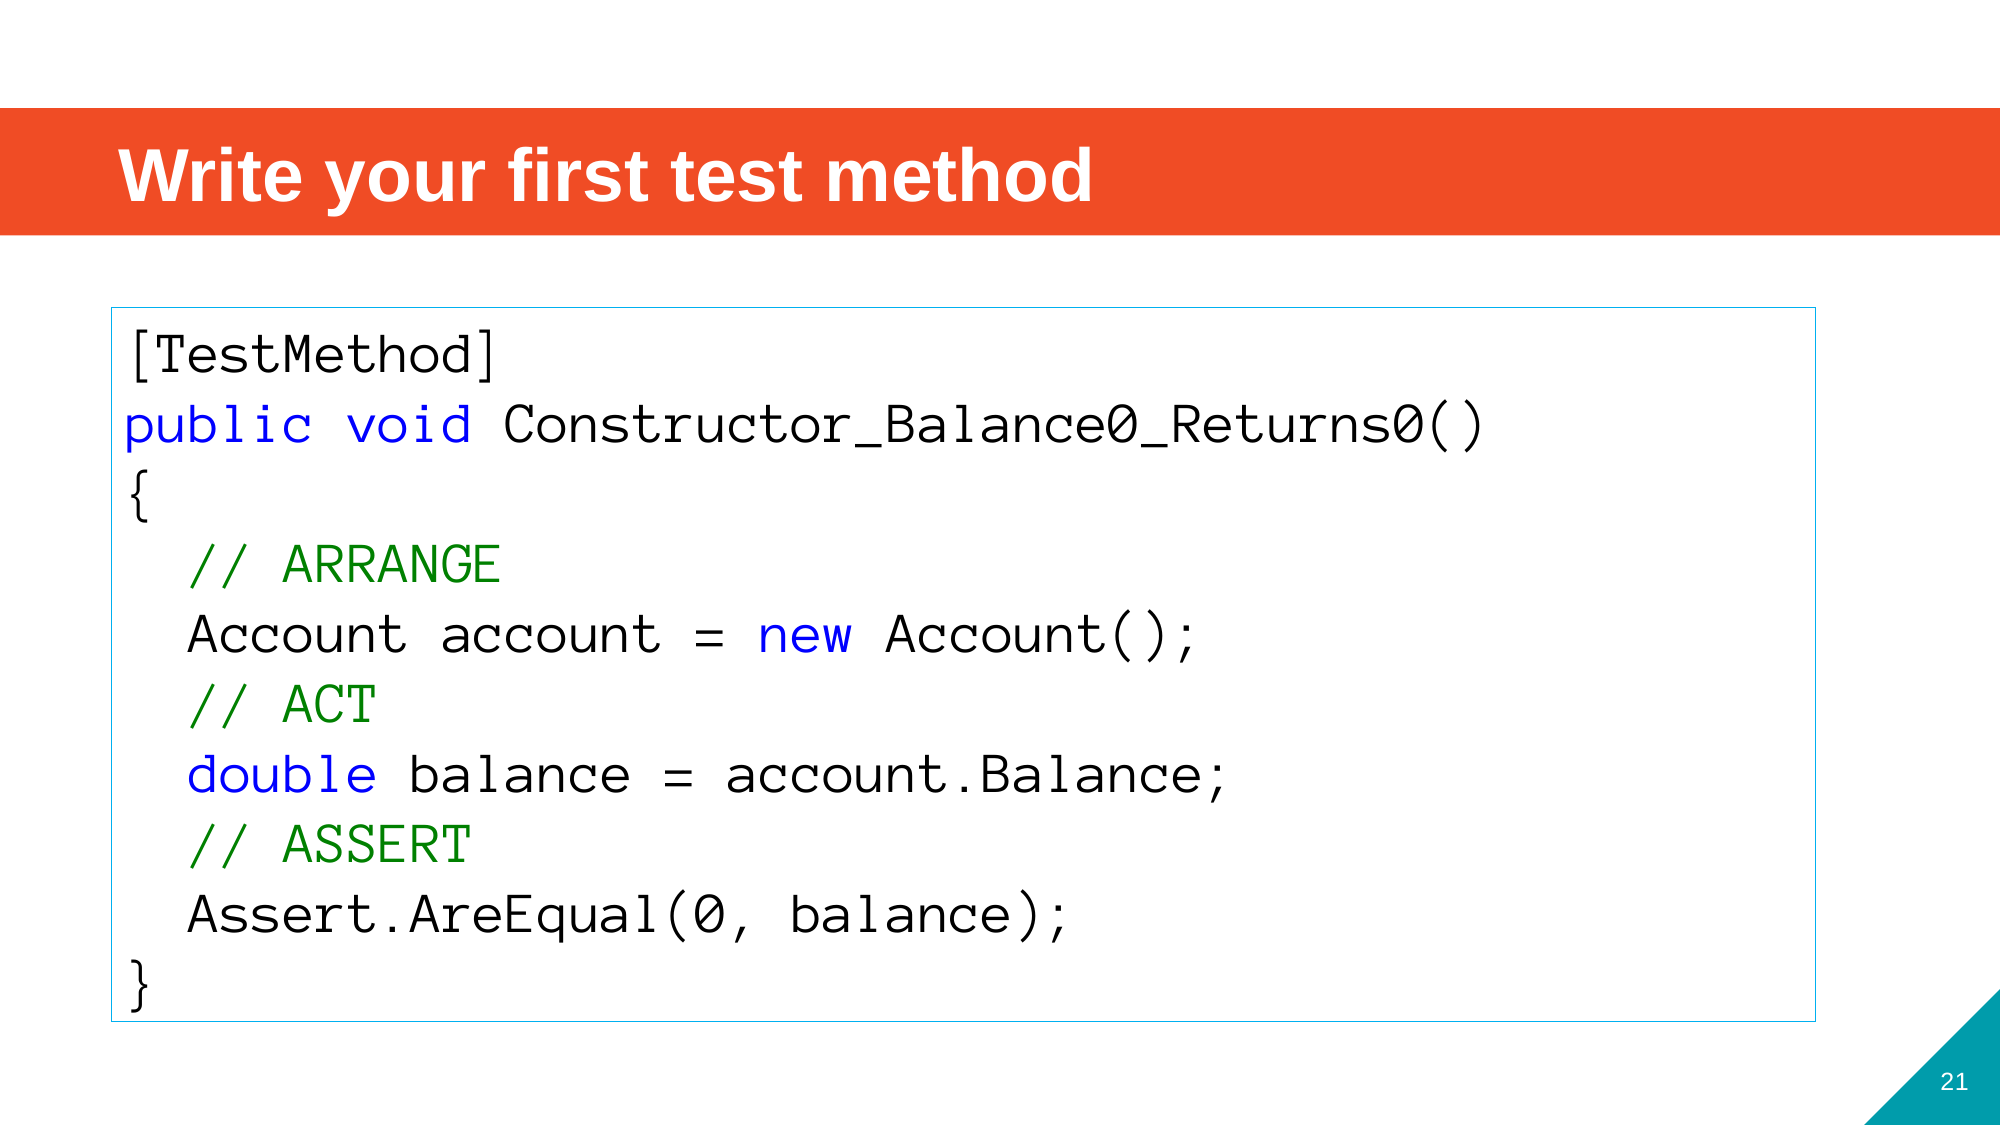

# Write your first test method
[TestMethod]
public void Constructor_Balance0_Returns0()
{
  // ARRANGE
  Account account = new Account();
  // ACT
  double balance = account.Balance;
  // ASSERT
  Assert.AreEqual(0, balance);
}
21